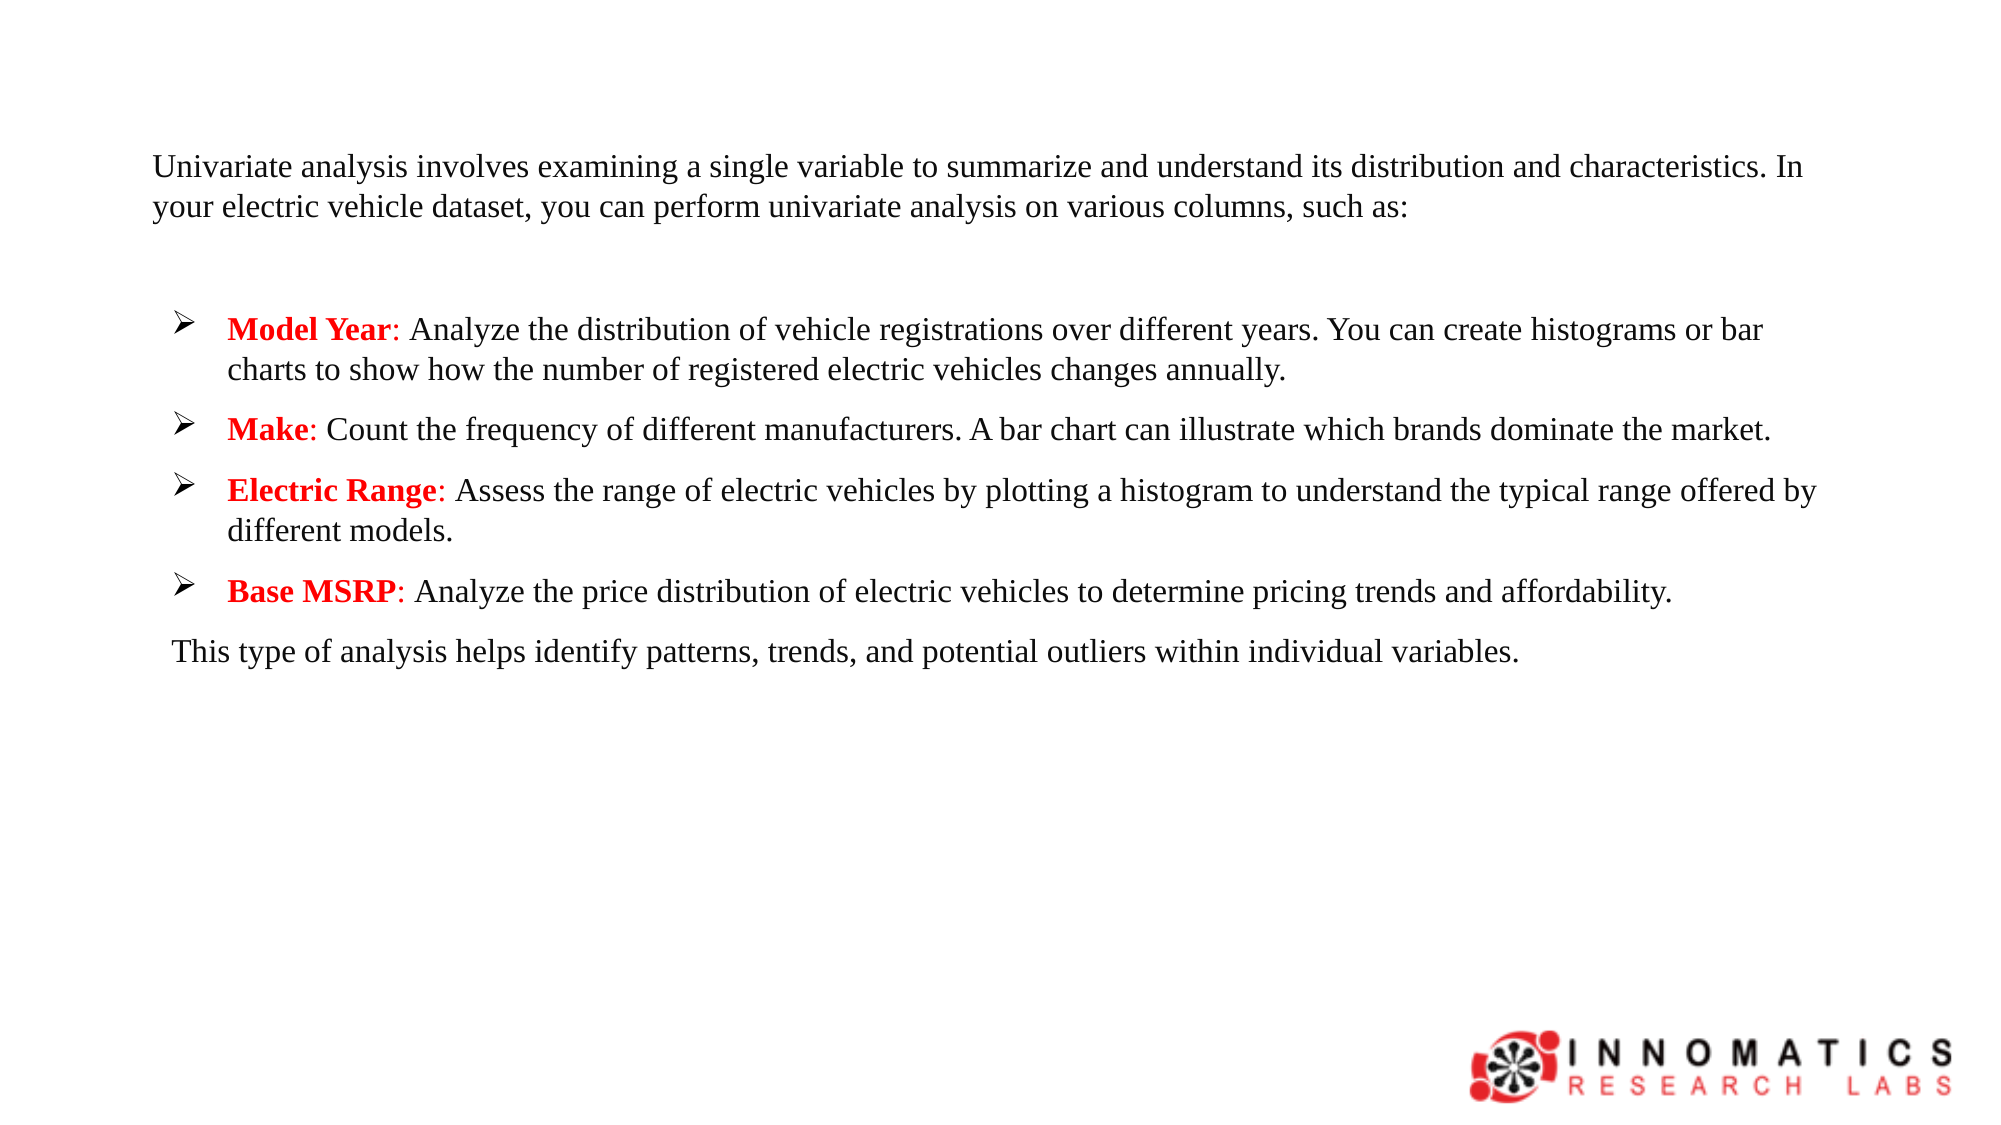

# Univariate analysis involves examining a single variable to summarize and understand its distribution and characteristics. In your electric vehicle dataset, you can perform univariate analysis on various columns, such as:
Model Year: Analyze the distribution of vehicle registrations over different years. You can create histograms or bar charts to show how the number of registered electric vehicles changes annually.
Make: Count the frequency of different manufacturers. A bar chart can illustrate which brands dominate the market.
Electric Range: Assess the range of electric vehicles by plotting a histogram to understand the typical range offered by different models.
Base MSRP: Analyze the price distribution of electric vehicles to determine pricing trends and affordability.
This type of analysis helps identify patterns, trends, and potential outliers within individual variables.